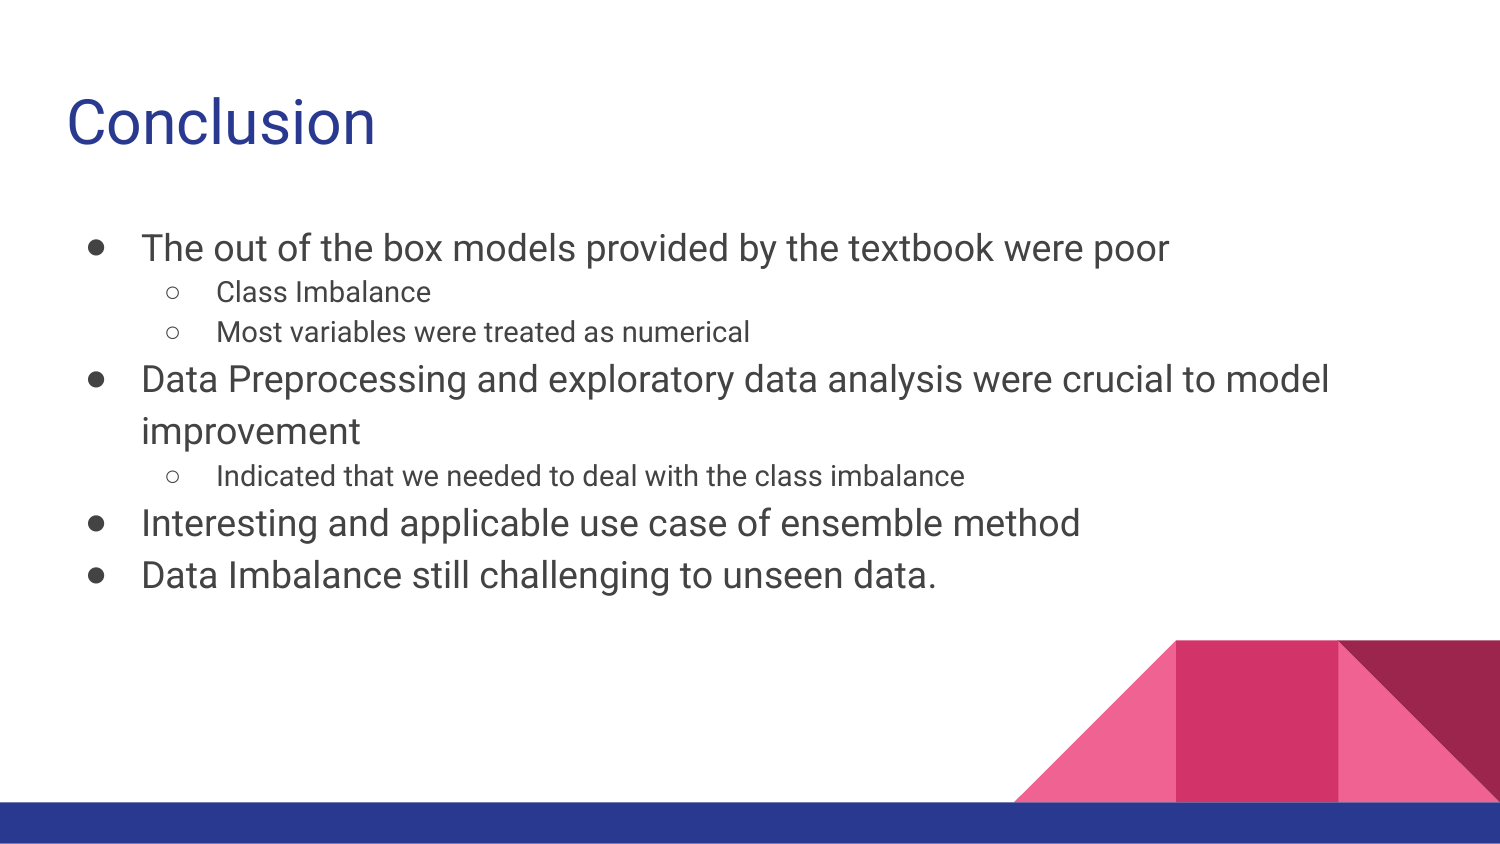

# Conclusion
The out of the box models provided by the textbook were poor
Class Imbalance
Most variables were treated as numerical
Data Preprocessing and exploratory data analysis were crucial to model improvement
Indicated that we needed to deal with the class imbalance
Interesting and applicable use case of ensemble method
Data Imbalance still challenging to unseen data.